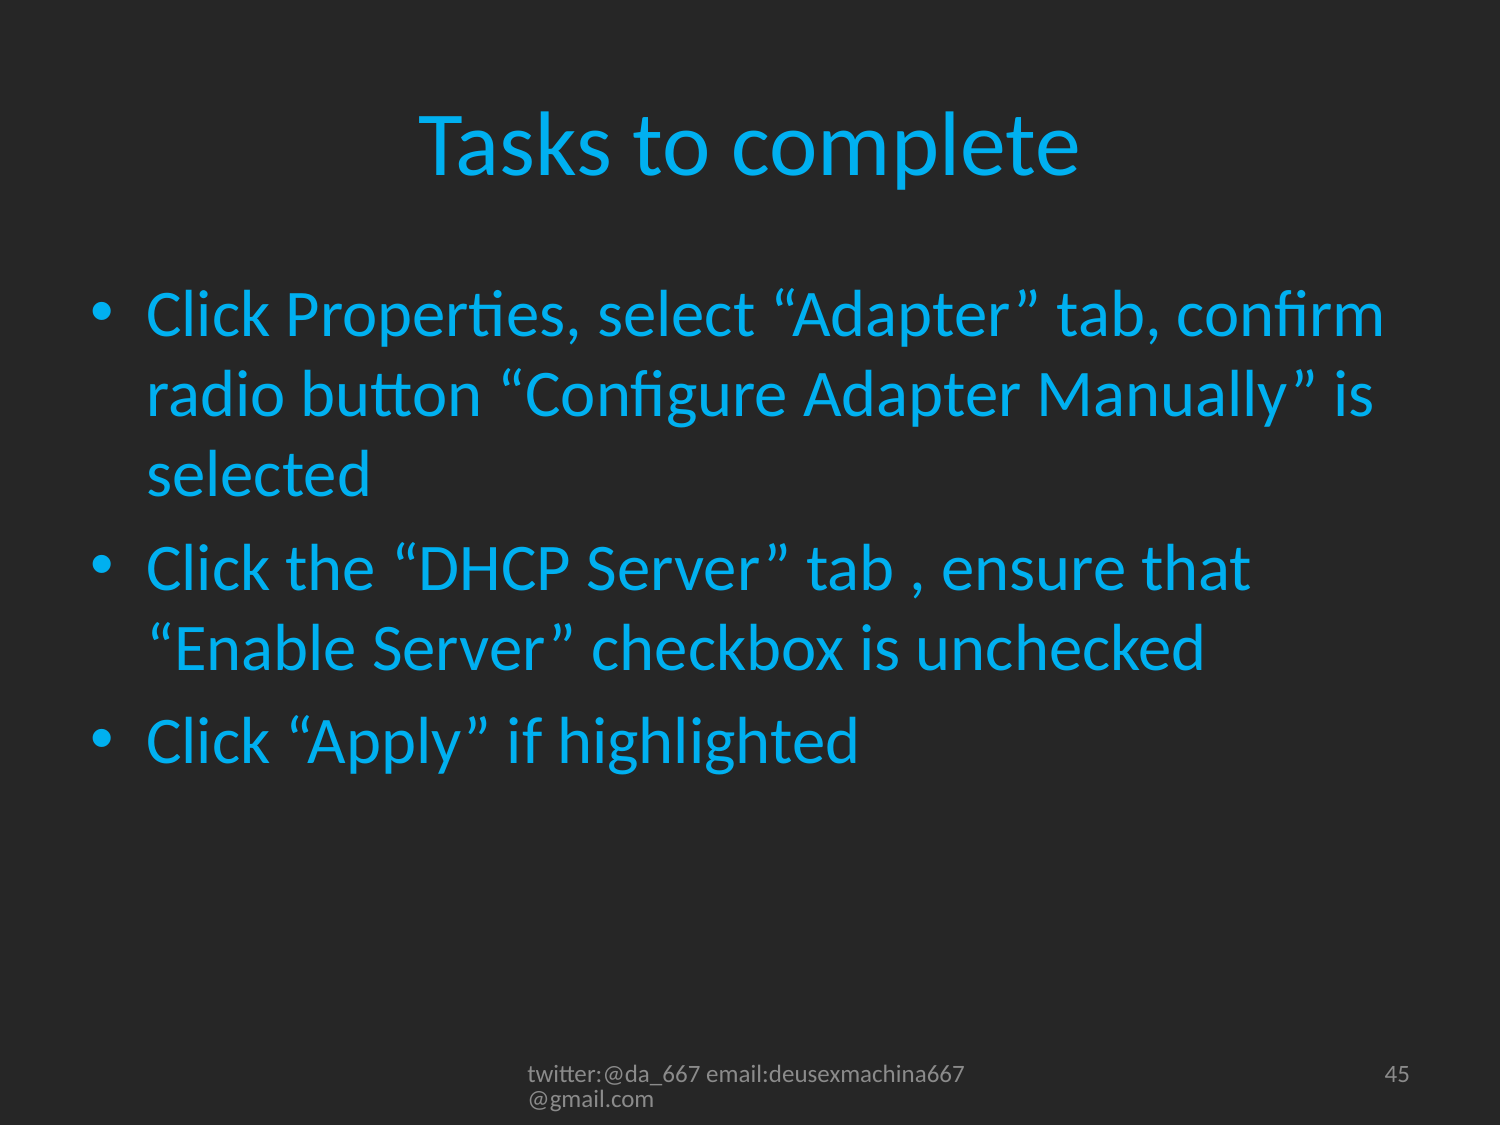

# Tasks to complete
Click Properties, select “Adapter” tab, confirm radio button “Configure Adapter Manually” is selected
Click the “DHCP Server” tab , ensure that “Enable Server” checkbox is unchecked
Click “Apply” if highlighted
twitter:@da_667 email:deusexmachina667@gmail.com
45